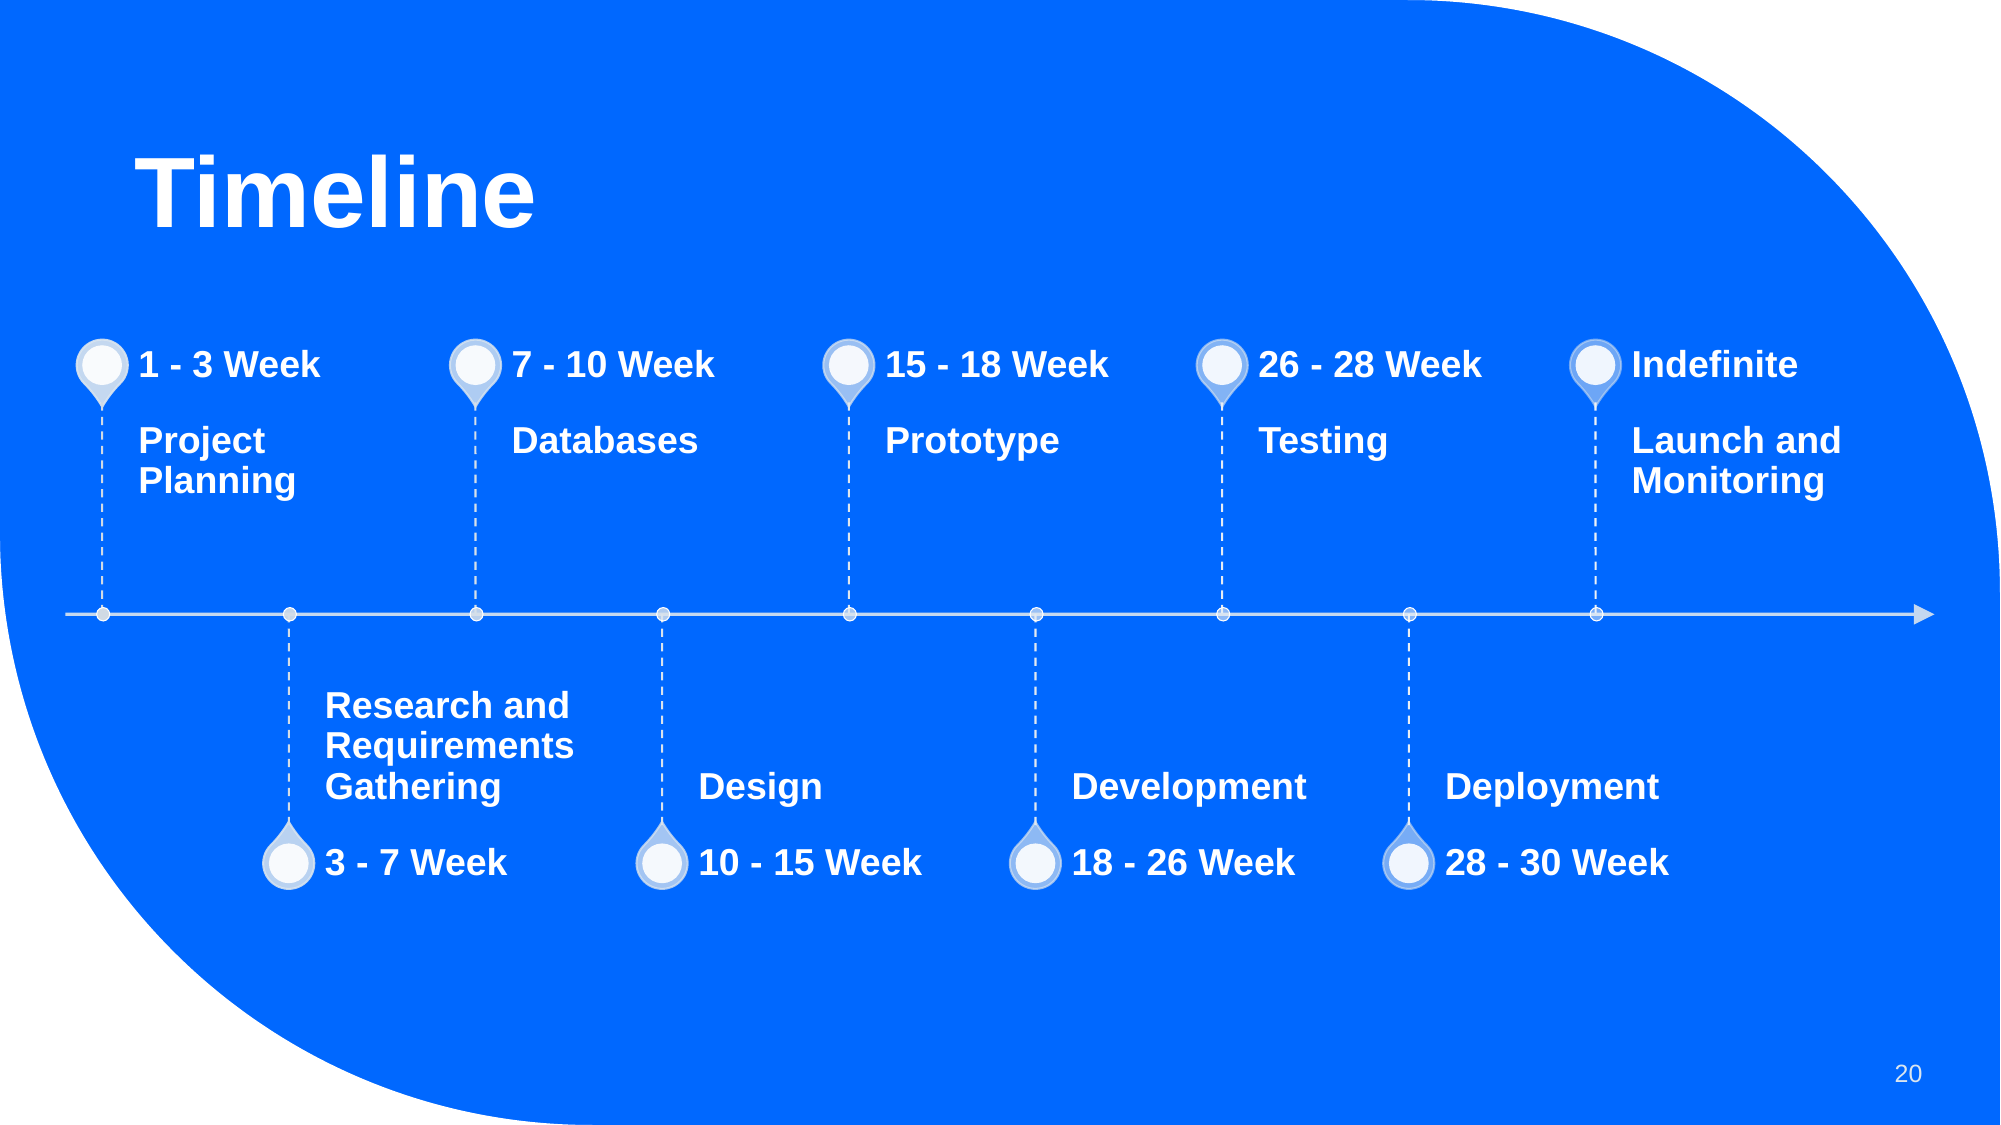

# Timeline
Project Planning
1 - 3 Week
Research and Requirements Gathering
3 - 7 Week
Databases
7 - 10 Week
Design
10 - 15 Week
Prototype
15 - 18 Week
Development
18 - 26 Week
Testing
26 - 28 Week
Deployment
28 - 30 Week
Launch and Monitoring
Indefinite
20